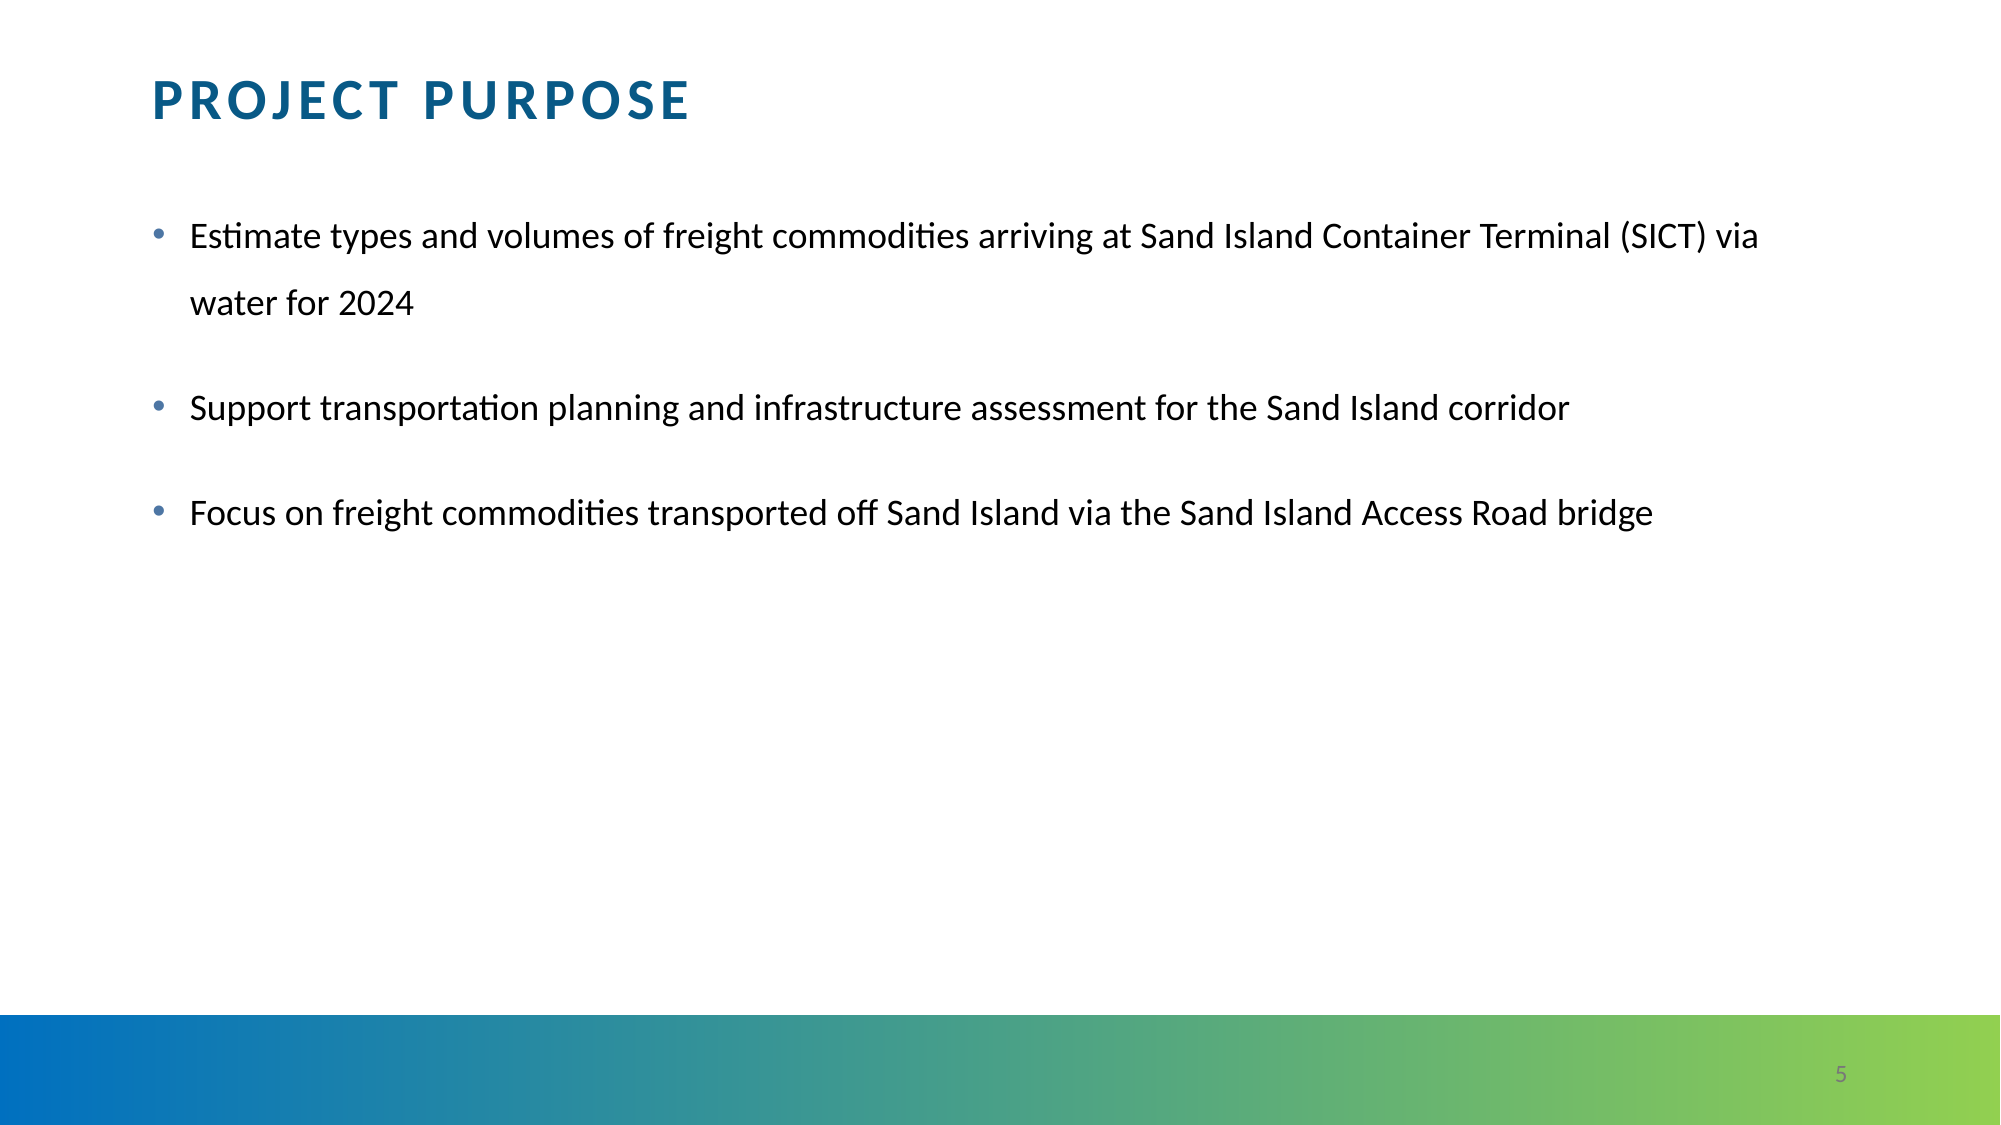

# Project Purpose
Estimate types and volumes of freight commodities arriving at Sand Island Container Terminal (SICT) via water for 2024
Support transportation planning and infrastructure assessment for the Sand Island corridor
Focus on freight commodities transported off Sand Island via the Sand Island Access Road bridge
5